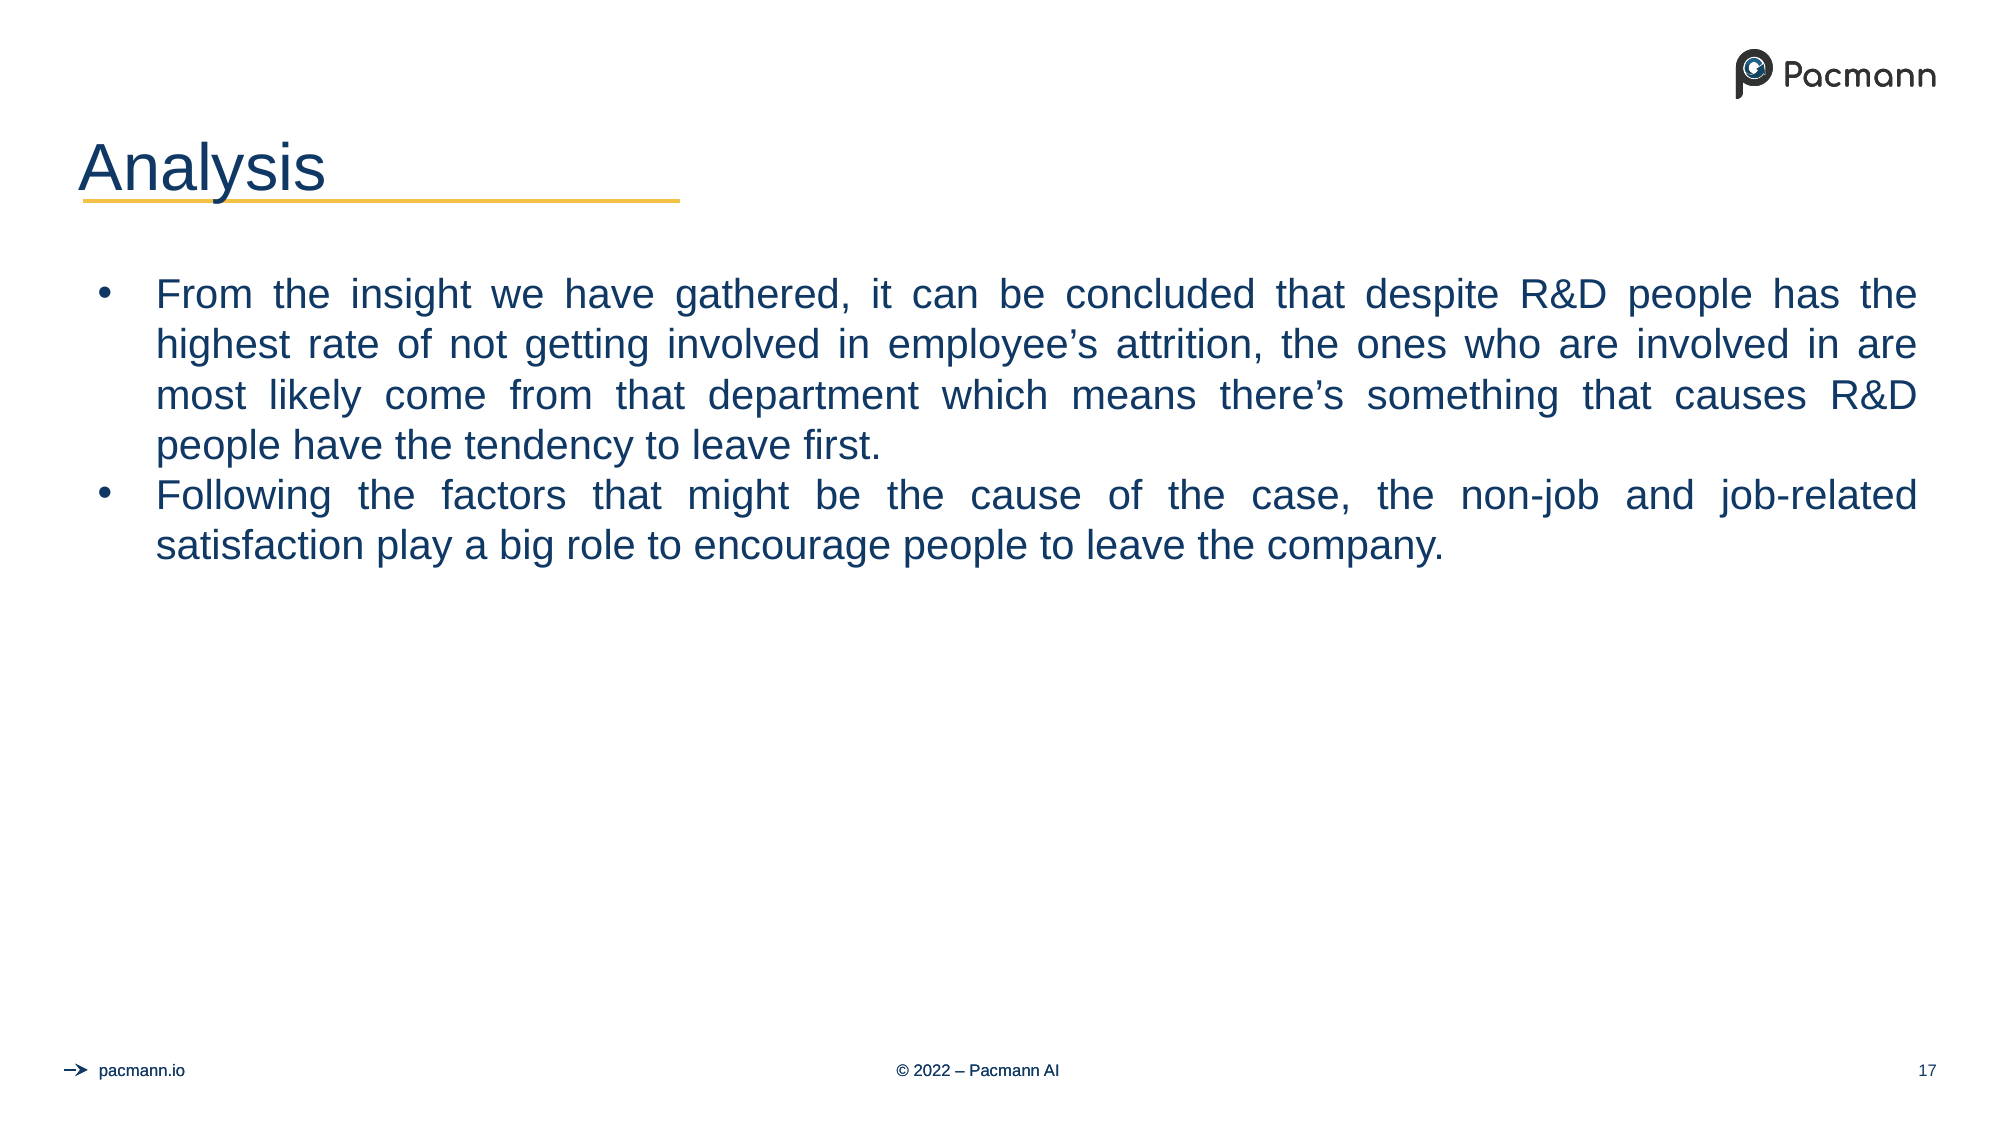

# Analysis
From the insight we have gathered, it can be concluded that despite R&D people has the highest rate of not getting involved in employee’s attrition, the ones who are involved in are most likely come from that department which means there’s something that causes R&D people have the tendency to leave first.
Following the factors that might be the cause of the case, the non-job and job-related satisfaction play a big role to encourage people to leave the company.